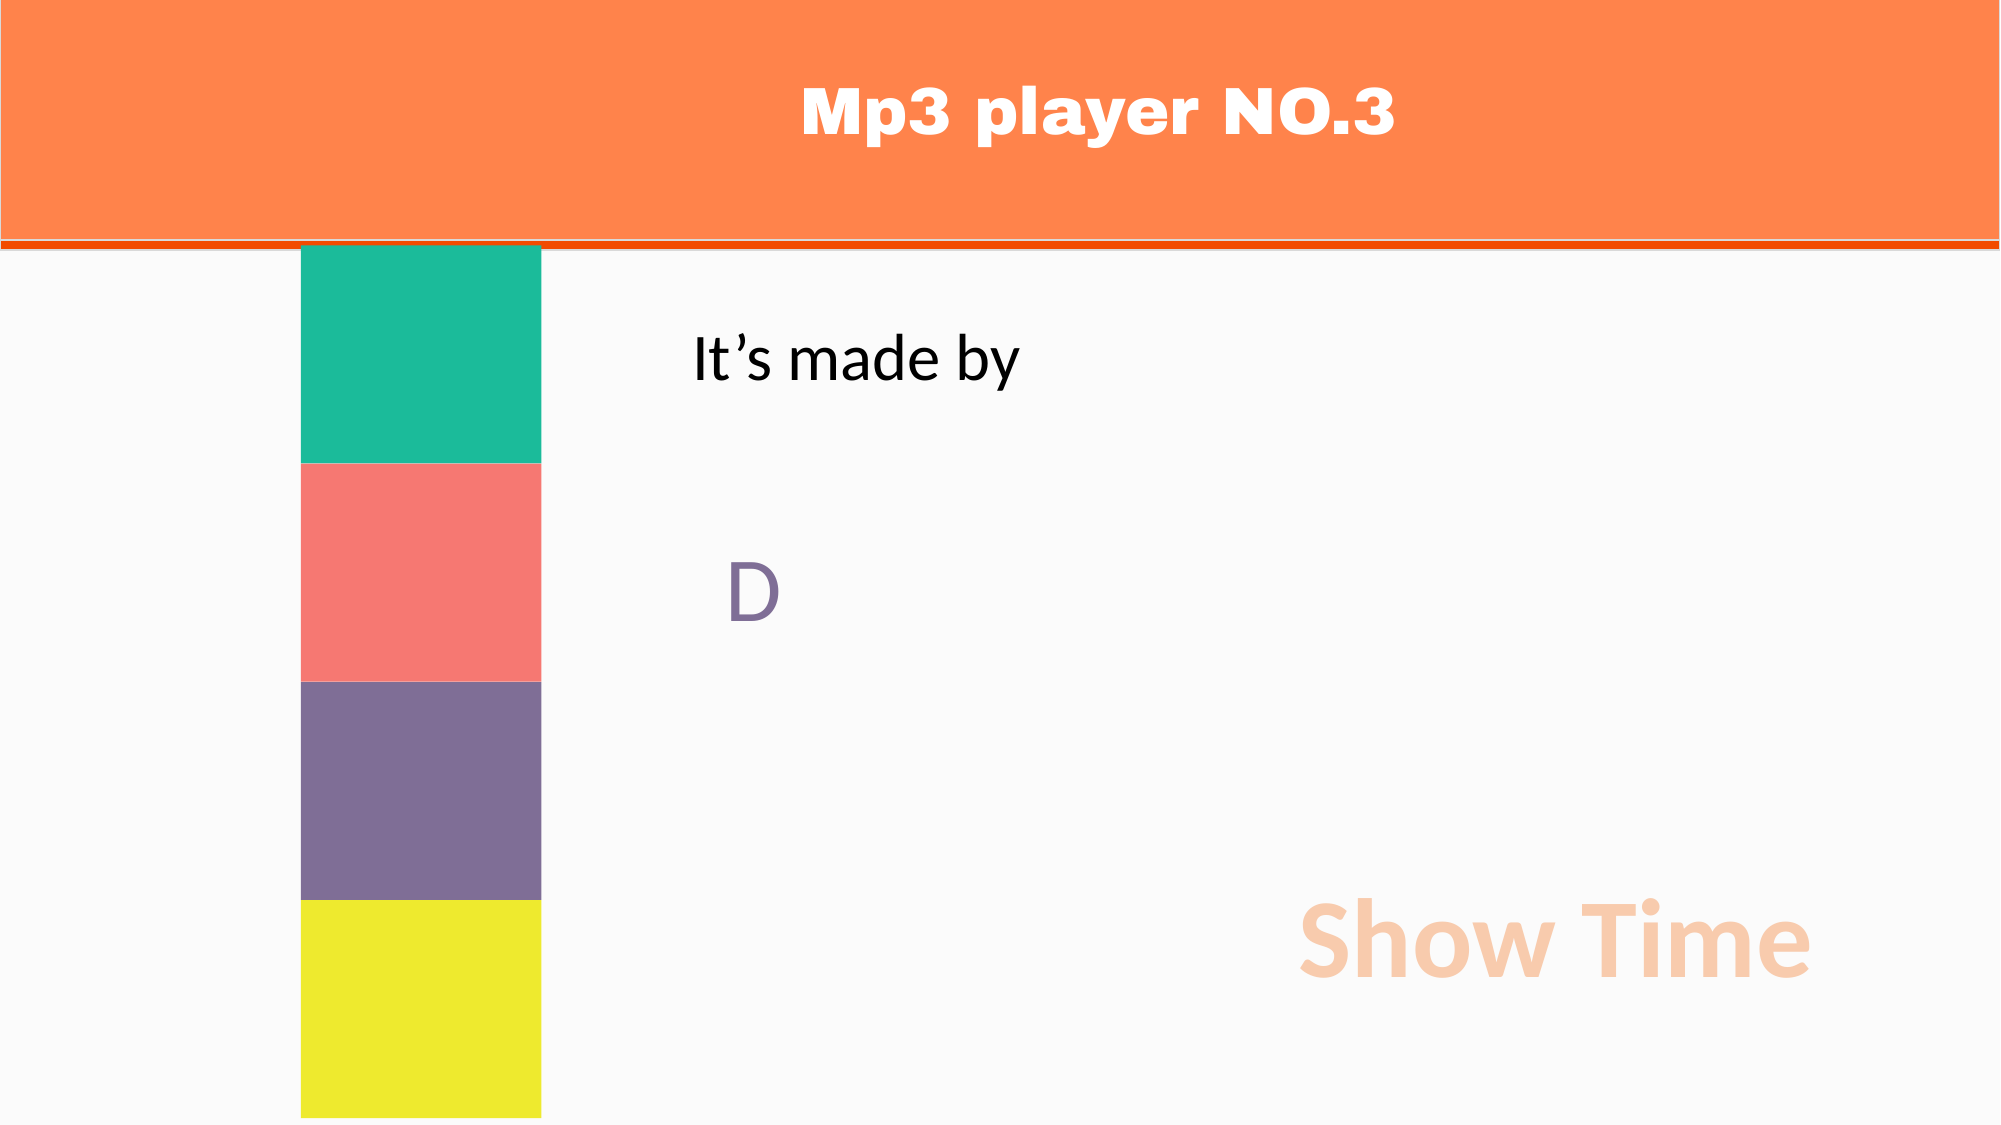

Mp3 player NO.3

It’s made by

D

Show Time